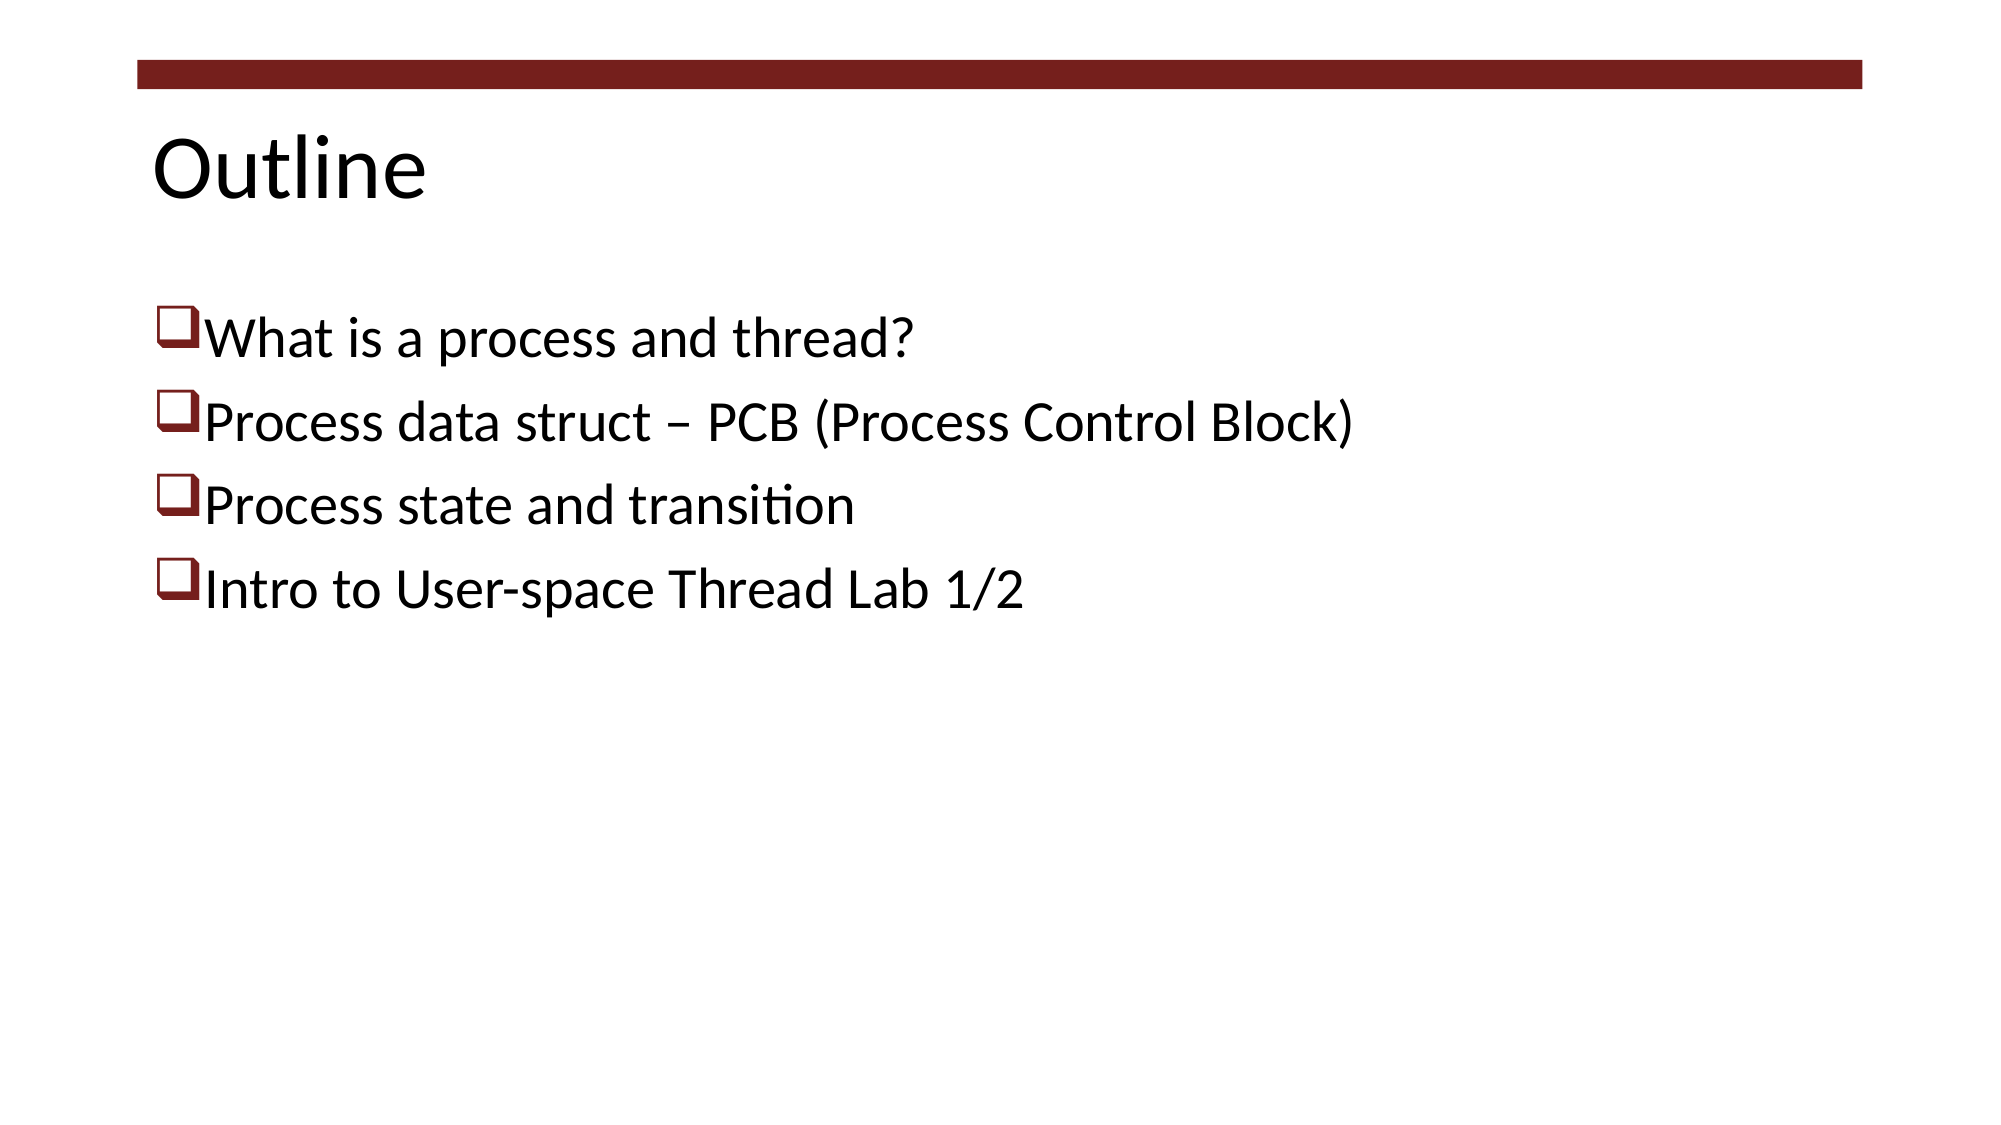

# Outline
What is a process and thread?
Process data struct – PCB (Process Control Block)
Process state and transition
Intro to User-space Thread Lab 1/2